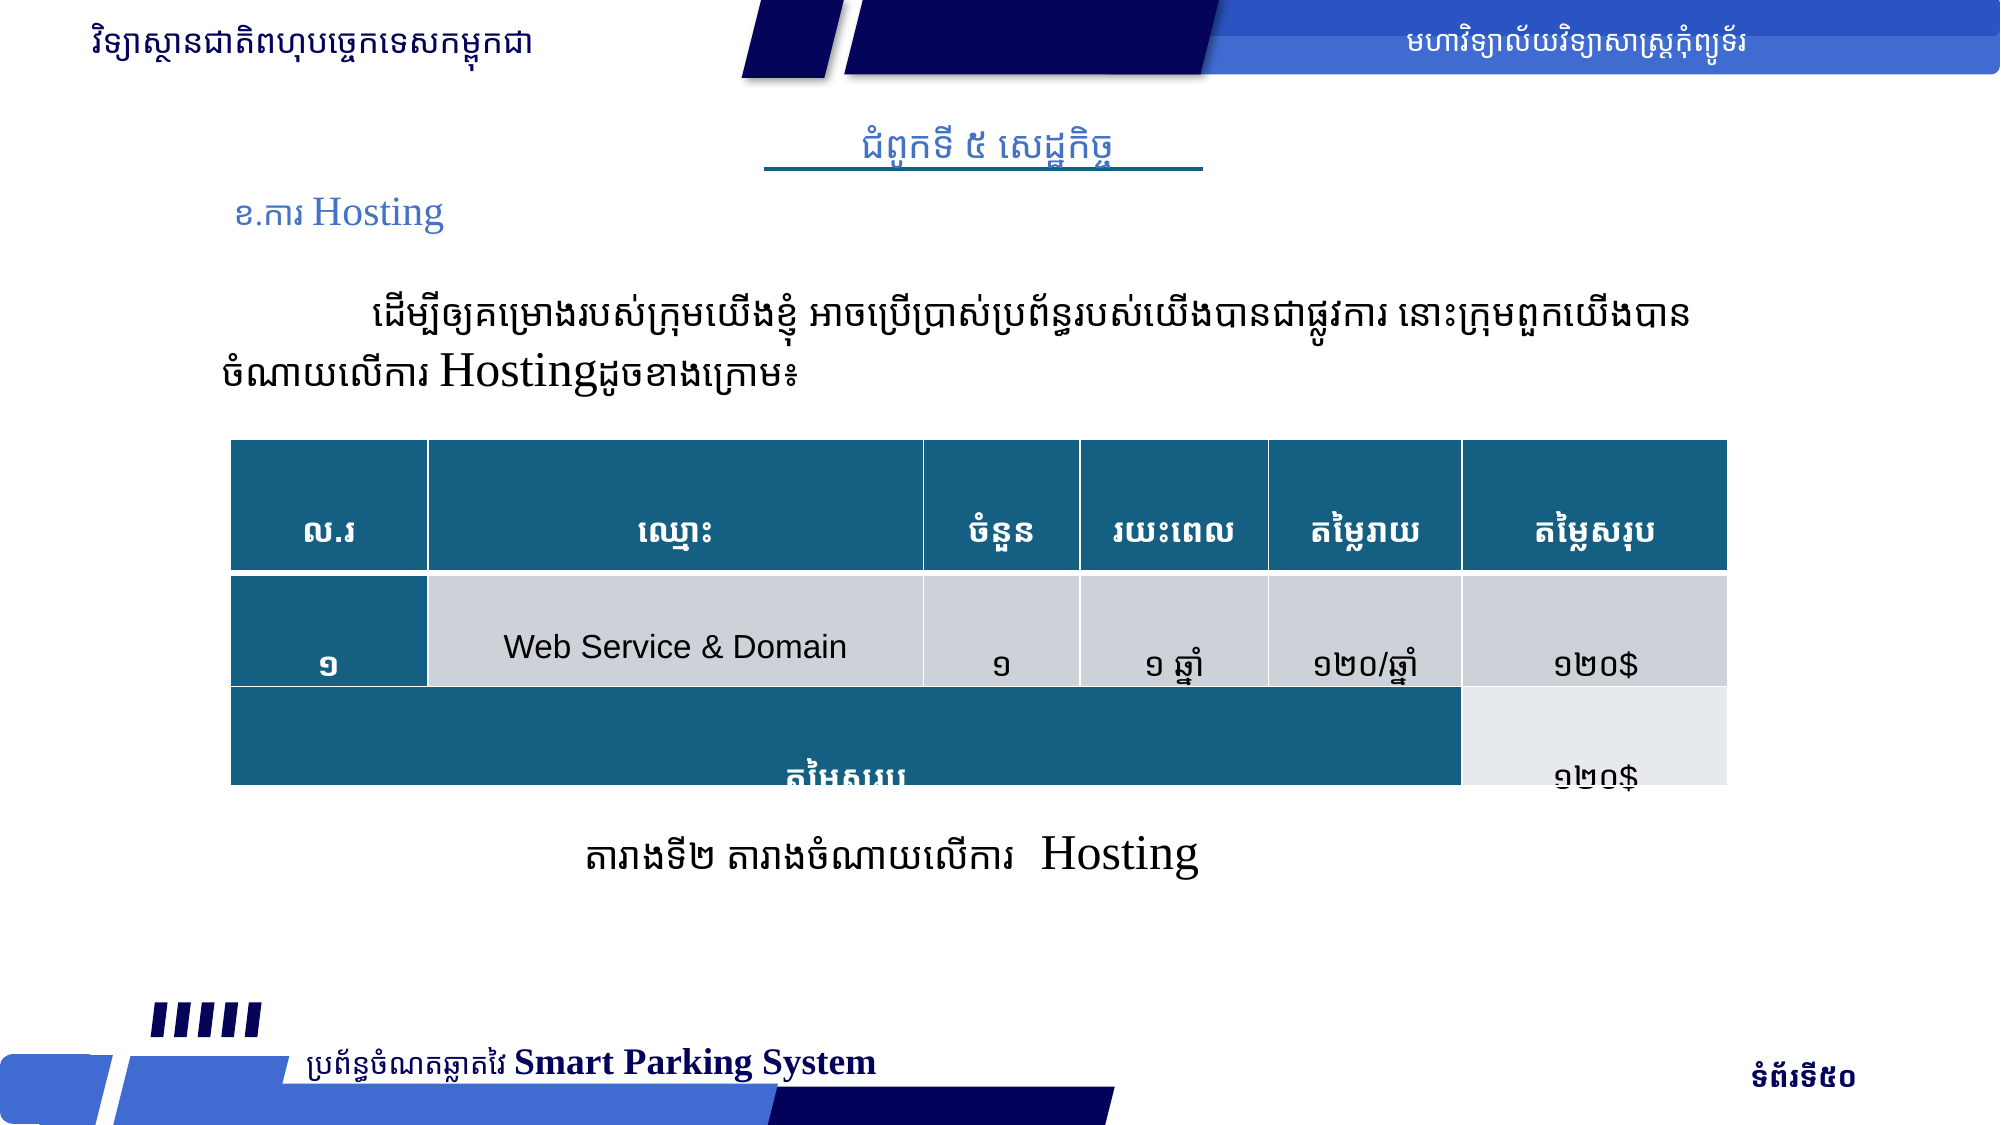

វិទ្យាស្ថានជាតិពហុបច្ចេកទេសកម្ពុកជា
មហាវិទ្យាល័យវិទ្យាសាស្រ្ដកុំព្យូទ័រ

ជំពូកទី ៥ សេដ្ឋកិច្ច
ខ.ការ Hosting
	ដើម្បីឲ្យគម្រោងរបស់ក្រុមយើងខ្ញុំ អាចប្រើប្រាស់ប្រព័ន្ធរបស់យើងបានជាផ្លូវការ នោះក្រុមពួកយើងបានចំណាយលើការ Hostingដូចខាងក្រោម៖
| ល.រ | ឈ្មោះ | ចំនួន | រយះពេល | តម្លៃរាយ | តម្លៃសរុប |
| --- | --- | --- | --- | --- | --- |
| ១ | Web Service & Domain | ១ | ១ ឆ្នាំ | ១២០/ឆ្នាំ | ១២០$ |
| តម្លៃសរុប |  |  |  |  | ១២០$ |
តារាងទី២ តារាងចំណាយលើការ  Hosting

ប្រព័ន្ធចំណតឆ្លាតវៃ Smart Parking System
 ទំព័រទី៥០